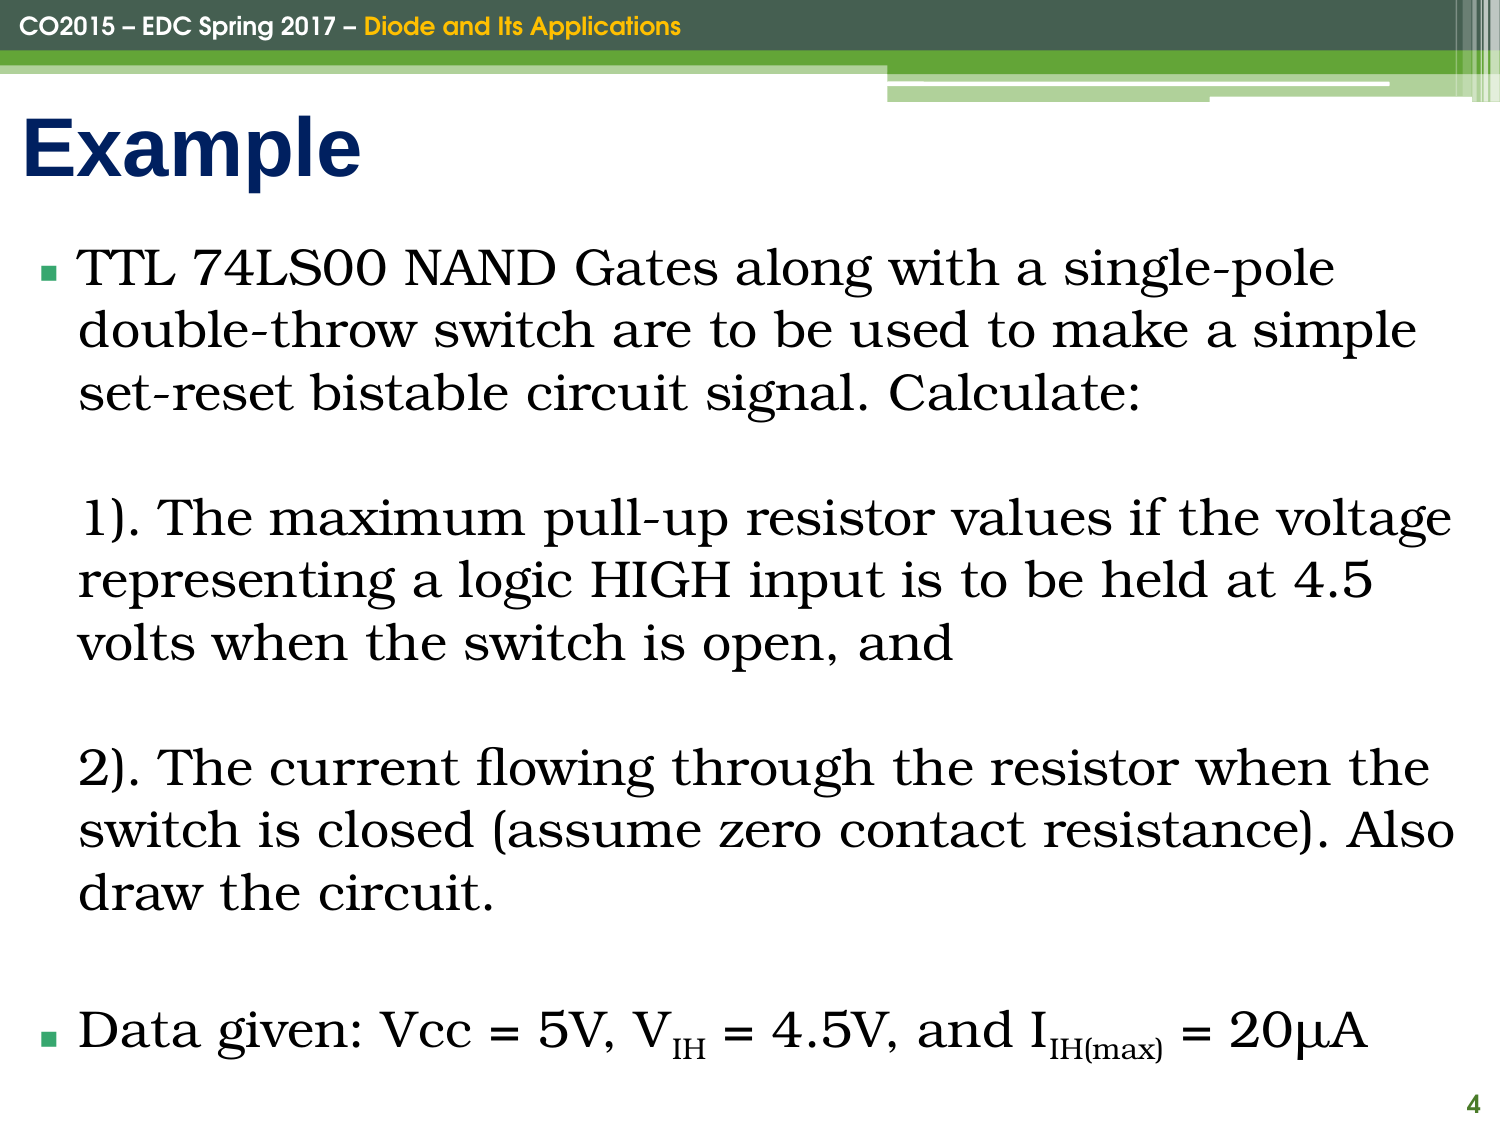

# Example
TTL 74LS00 NAND Gates along with a single-pole double-throw switch are to be used to make a simple set-reset bistable circuit signal. Calculate:

1). The maximum pull-up resistor values if the voltage representing a logic HIGH input is to be held at 4.5 volts when the switch is open, and

2). The current flowing through the resistor when the switch is closed (assume zero contact resistance). Also draw the circuit.

Data given: Vcc = 5V, VIH = 4.5V, and IIH(max) = 20μA